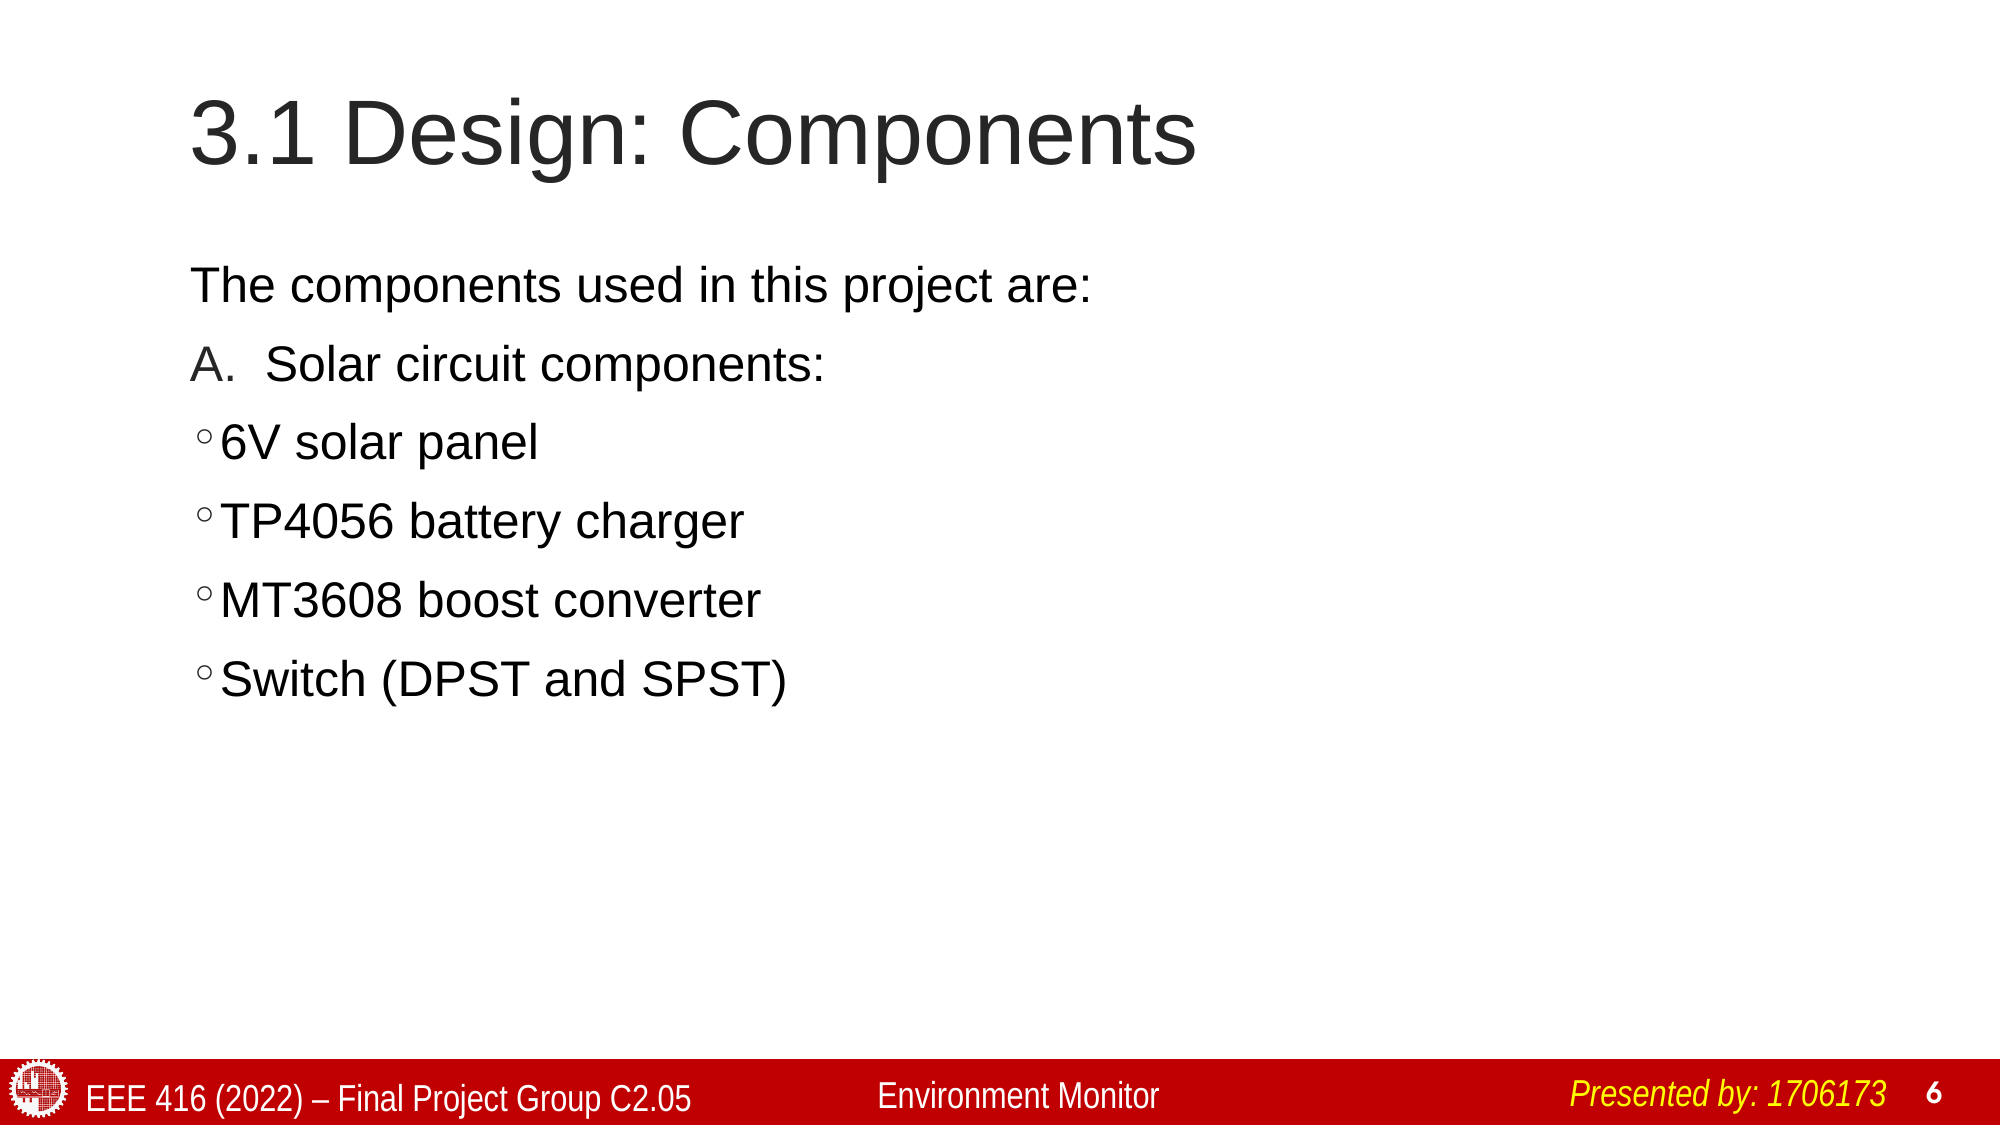

# 3.1 Design: Components
The components used in this project are:
Solar circuit components:
6V solar panel
TP4056 battery charger
MT3608 boost converter
Switch (DPST and SPST)

Presented by: 1706173
Environment Monitor
EEE 416 (2022) – Final Project Group C2.05
6